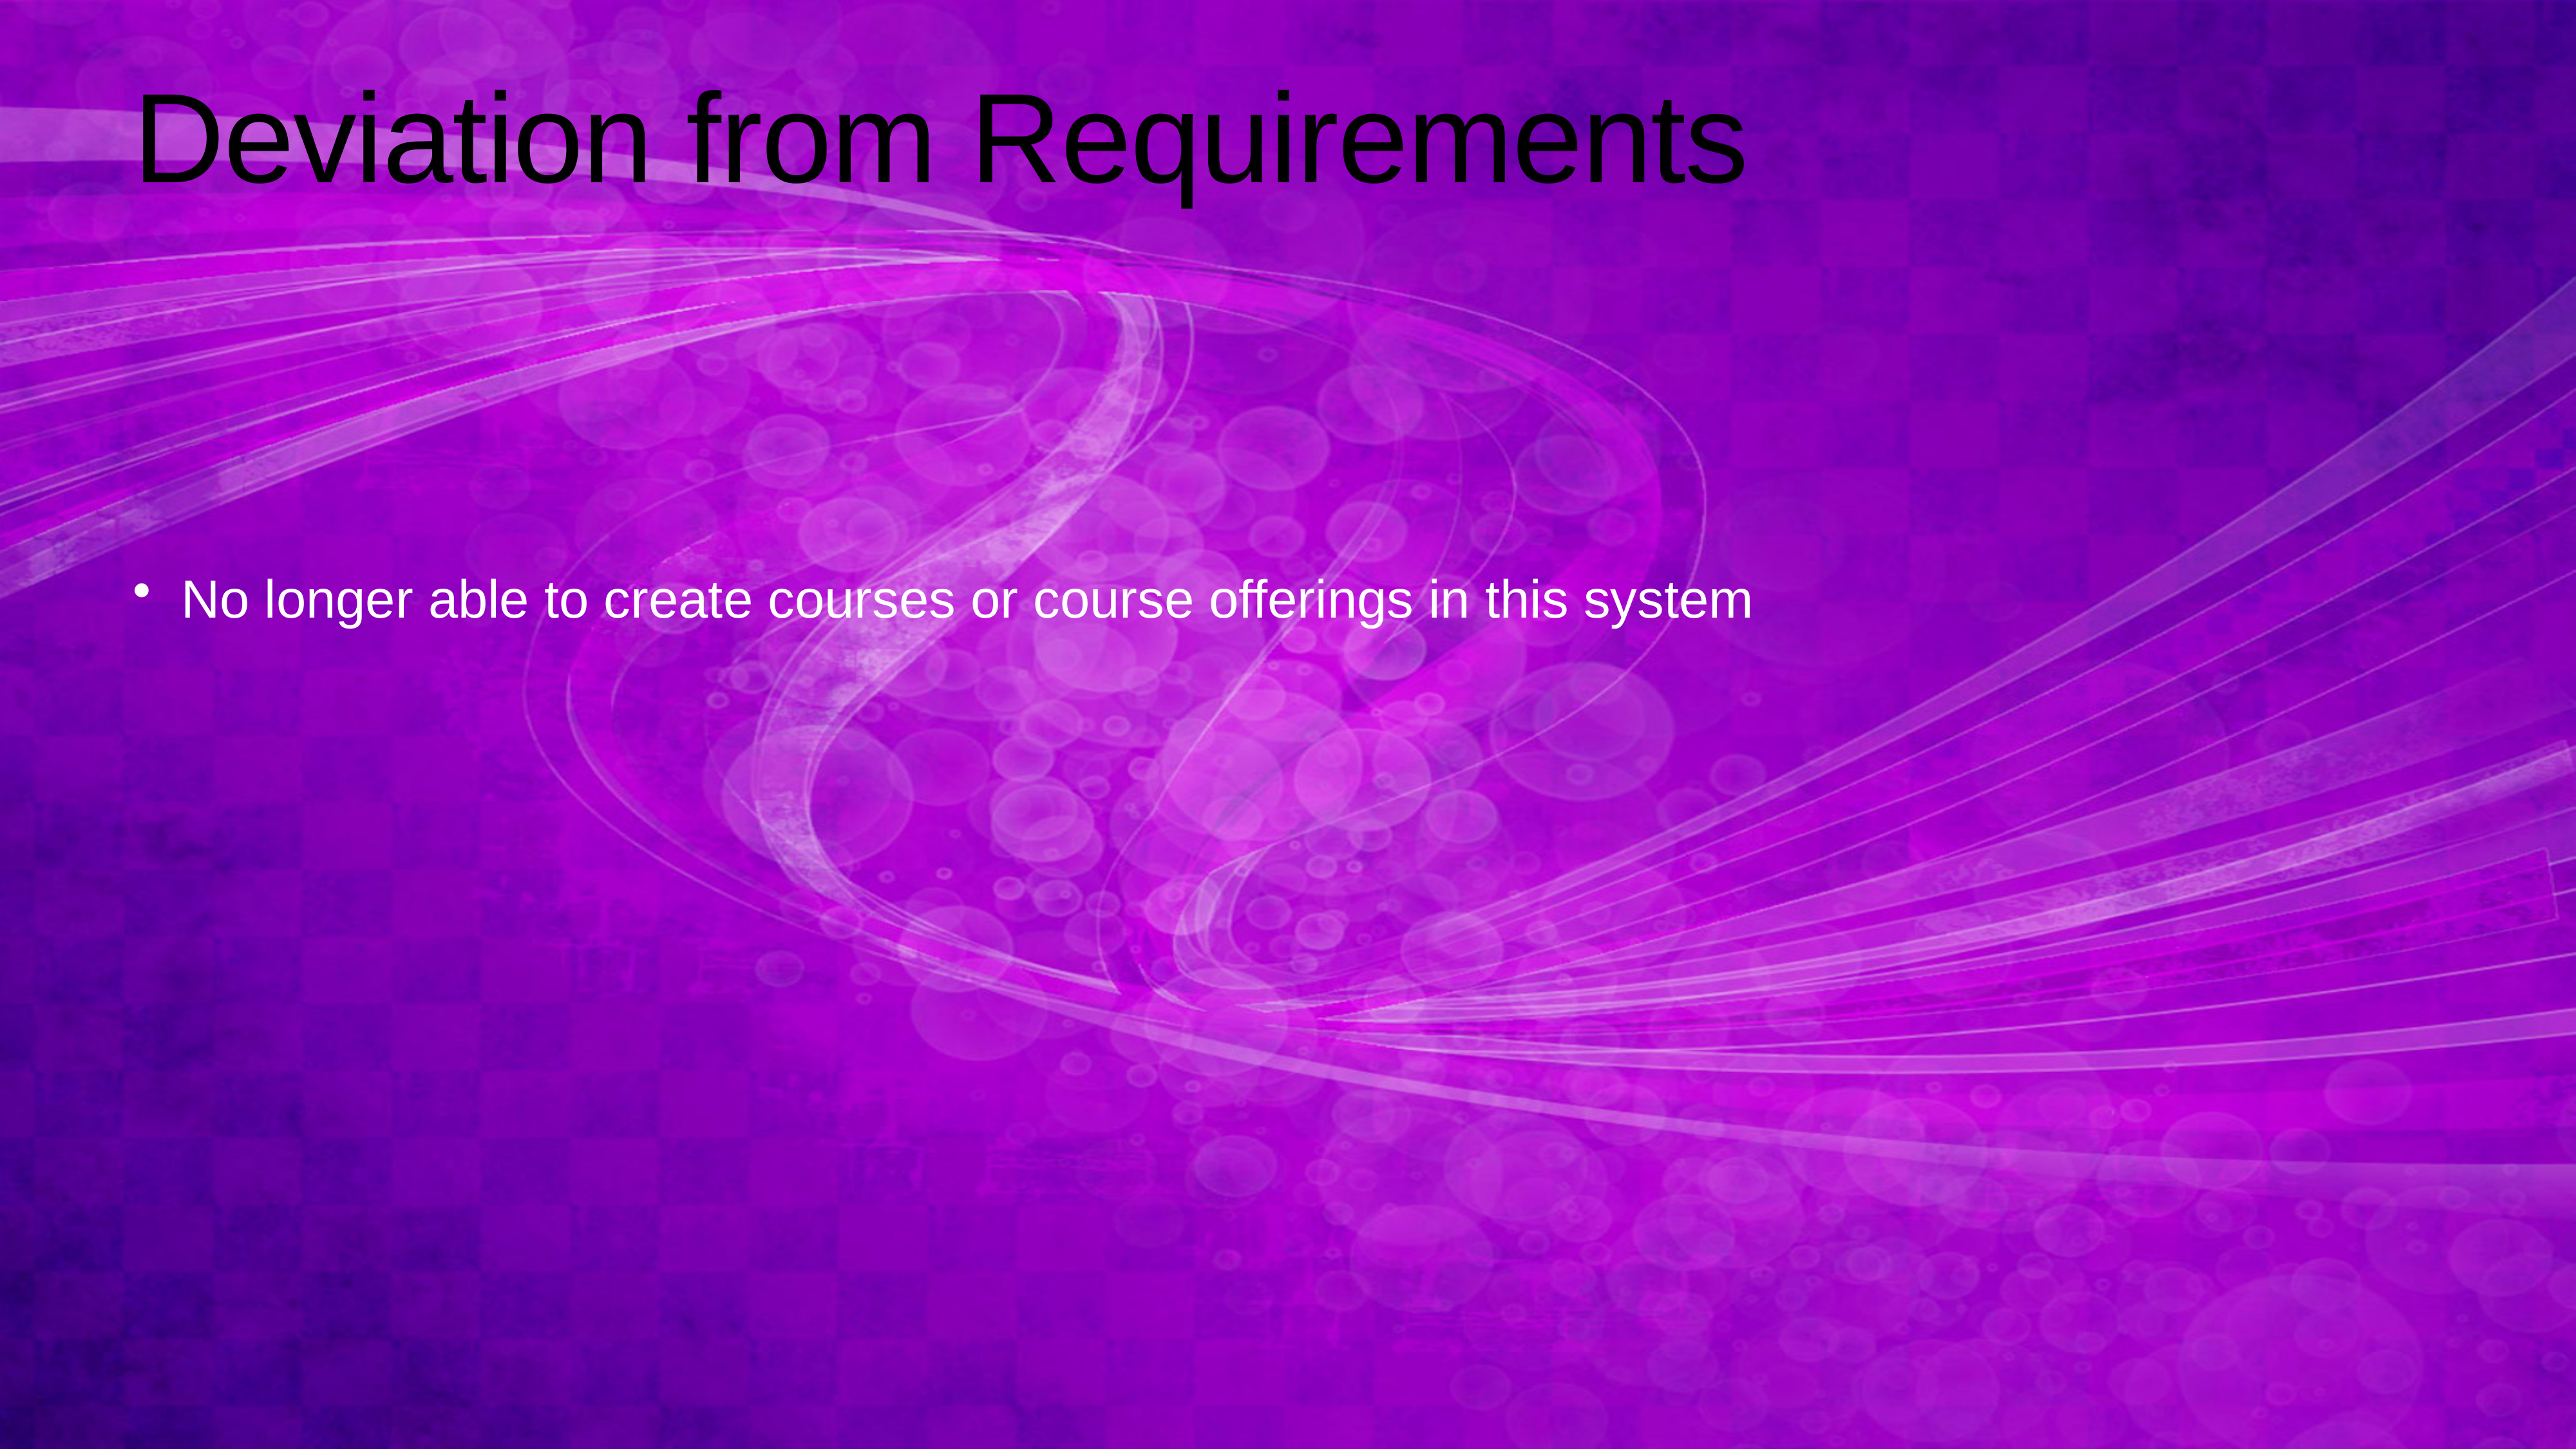

# Deviation from Requirements
No longer able to create courses or course offerings in this system